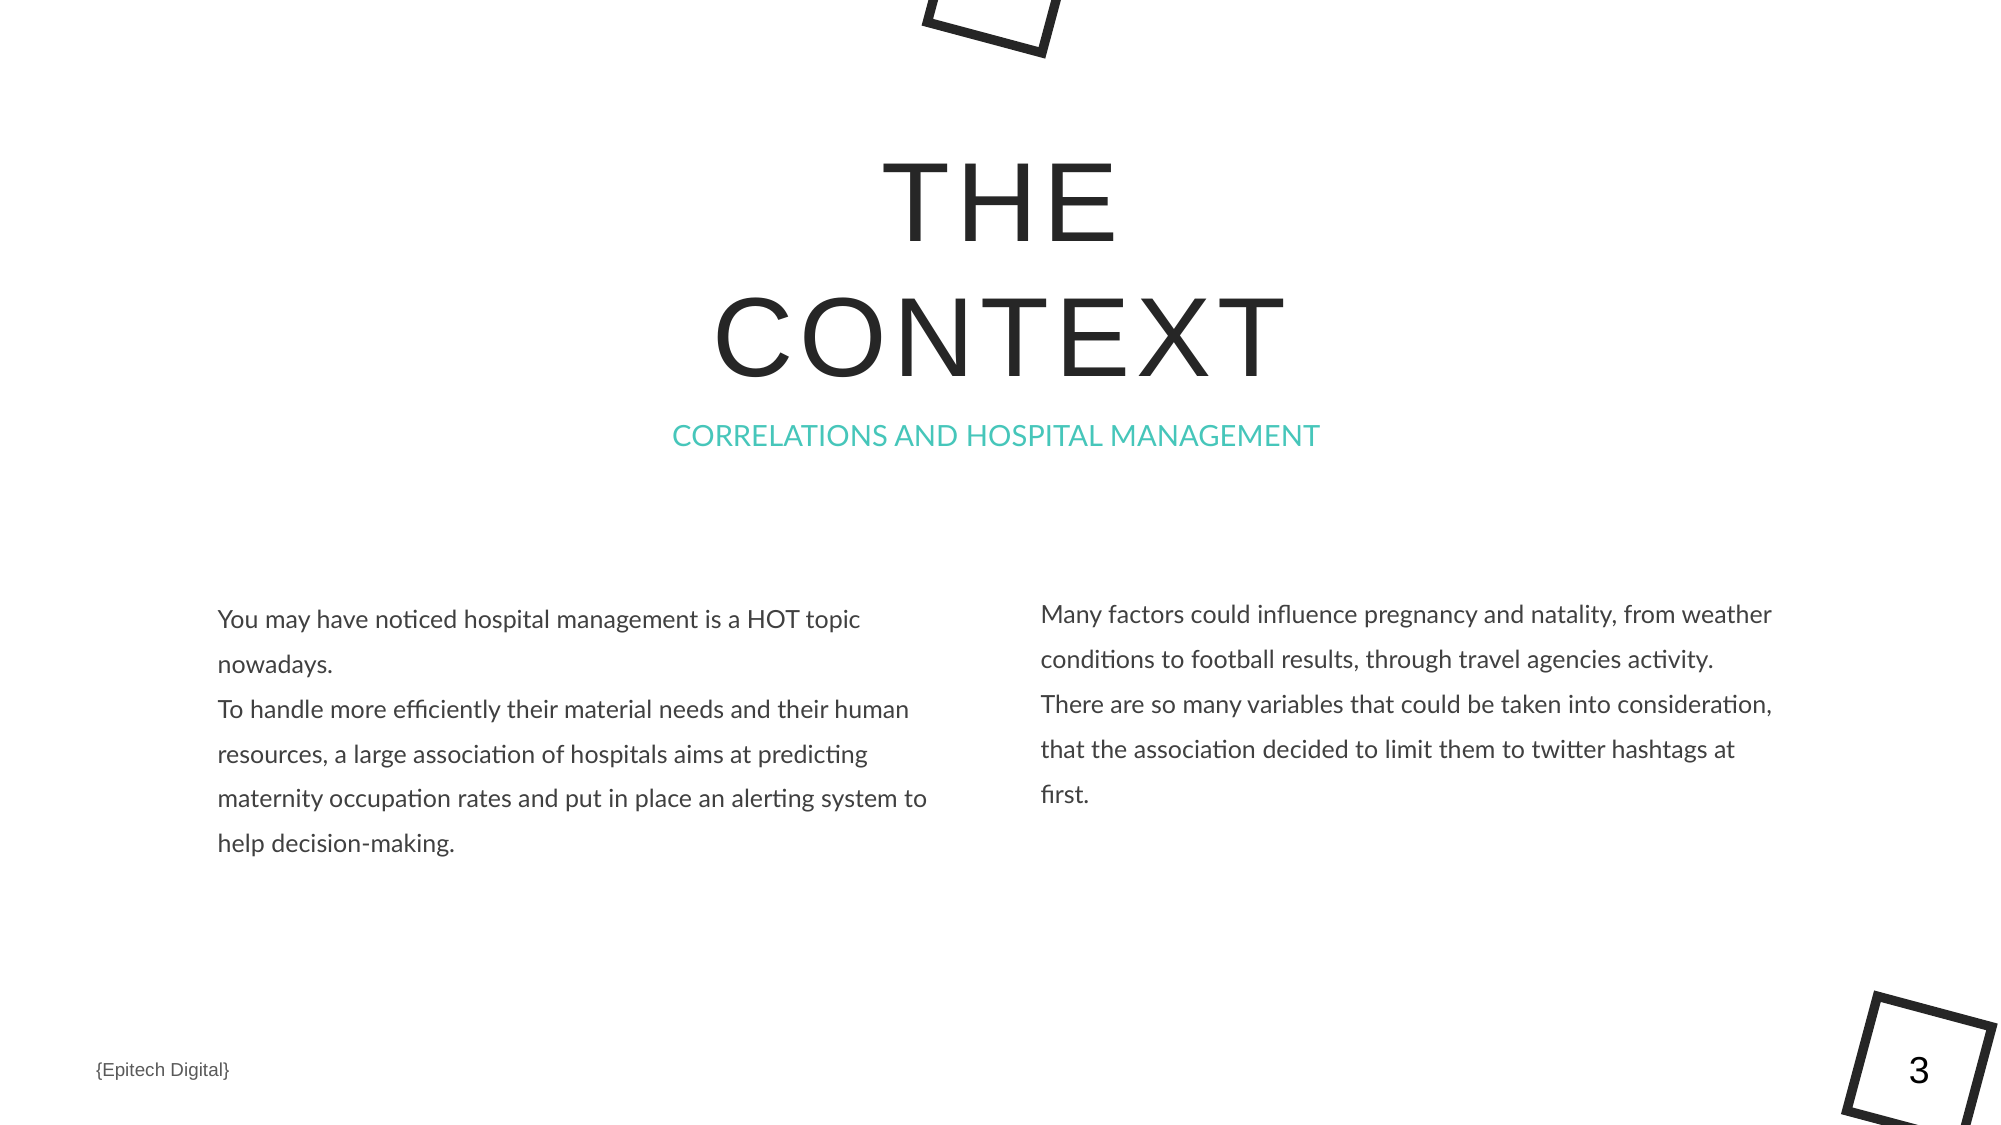

THE
CONTEXT
CORRELATIONS AND HOSPITAL MANAGEMENT
Many factors could influence pregnancy and natality, from weather conditions to football results, through travel agencies activity. There are so many variables that could be taken into consideration, that the association decided to limit them to twitter hashtags at first.
You may have noticed hospital management is a HOT topic nowadays.
To handle more efficiently their material needs and their human resources, a large association of hospitals aims at predicting maternity occupation rates and put in place an alerting system to help decision-making.